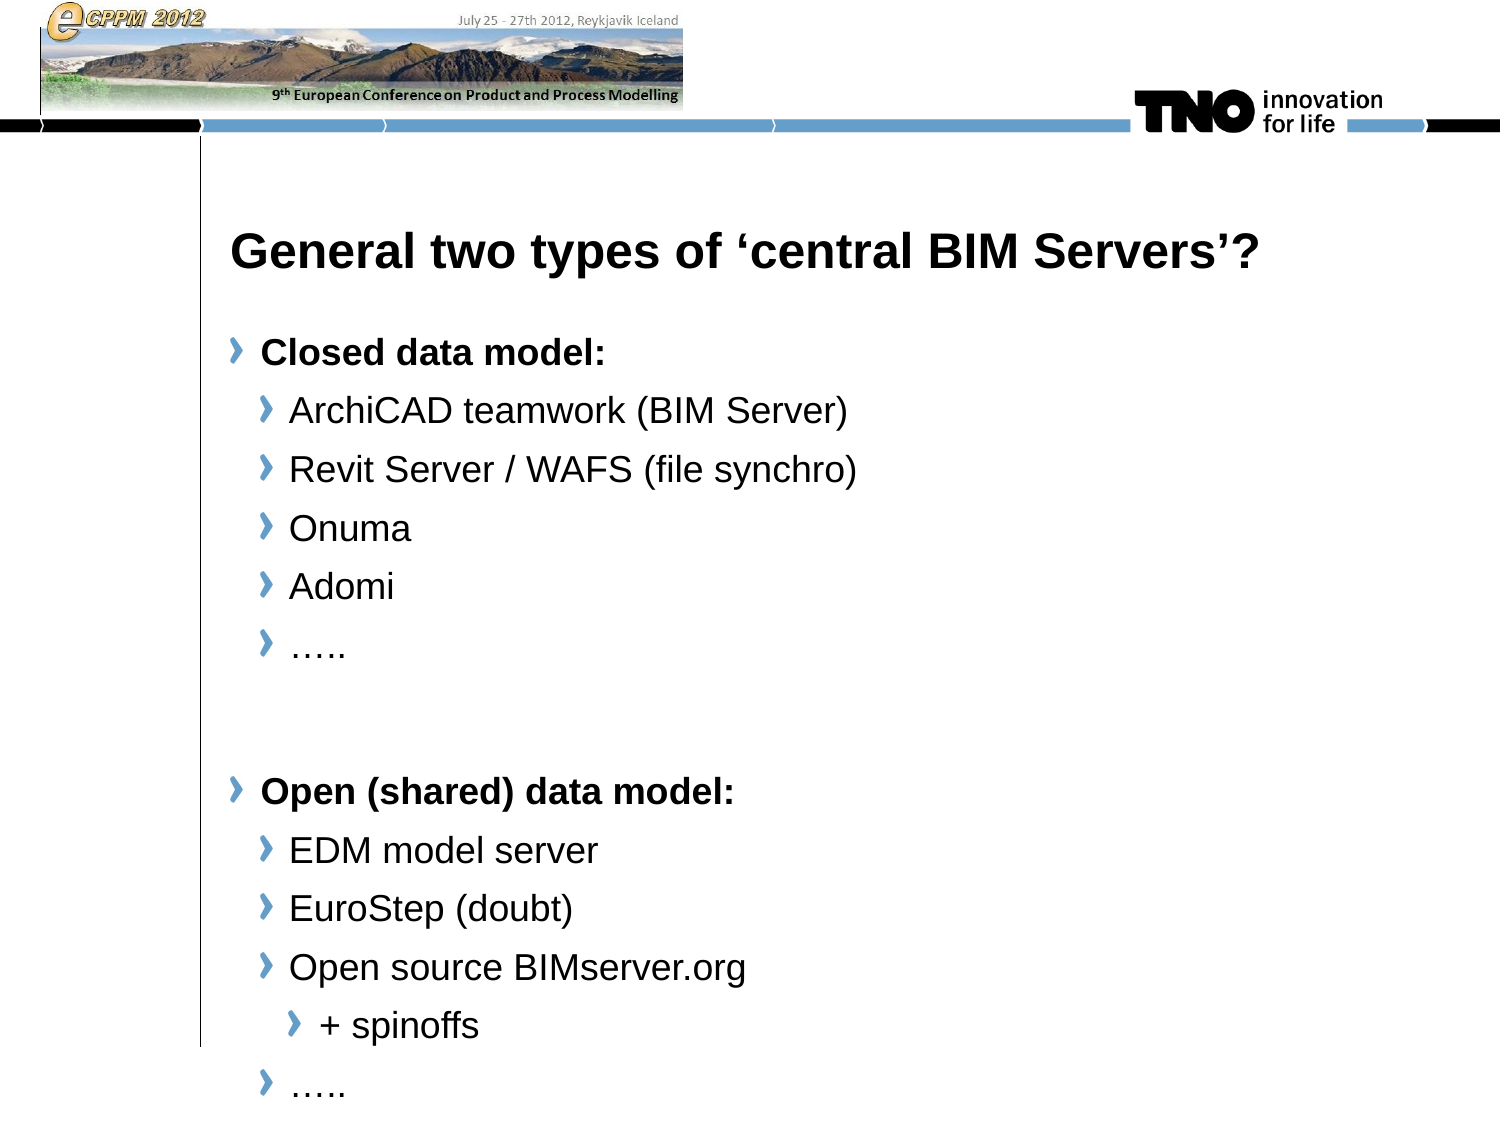

# General two types of ‘central BIM Servers’?
Closed data model:
ArchiCAD teamwork (BIM Server)
Revit Server / WAFS (file synchro)
Onuma
Adomi
…..

Open (shared) data model:
EDM model server
EuroStep (doubt)
Open source BIMserver.org
+ spinoffs
…..